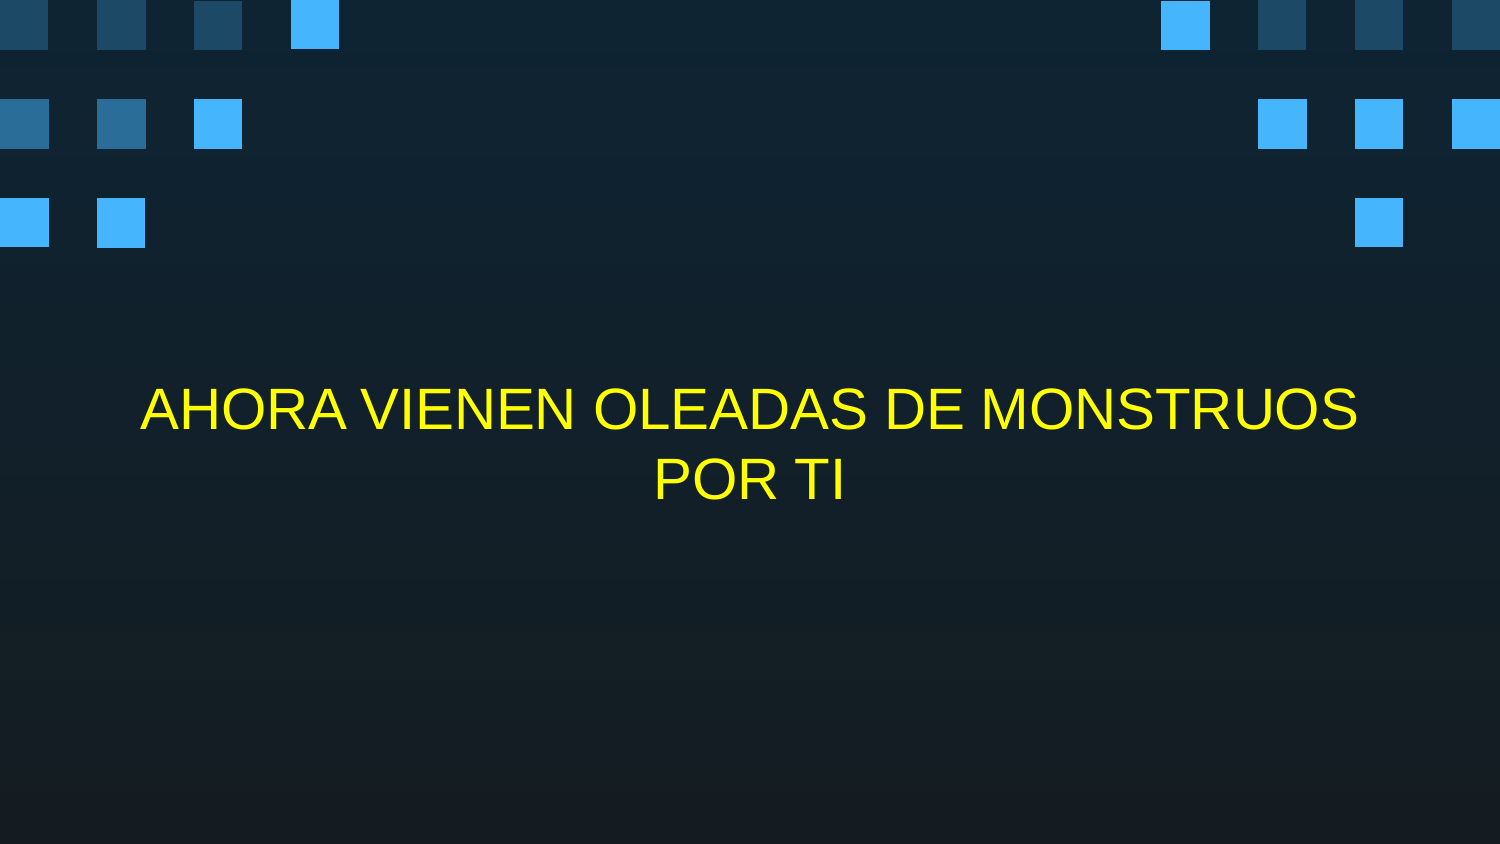

# AHORA VIENEN OLEADAS DE MONSTRUOS POR TI